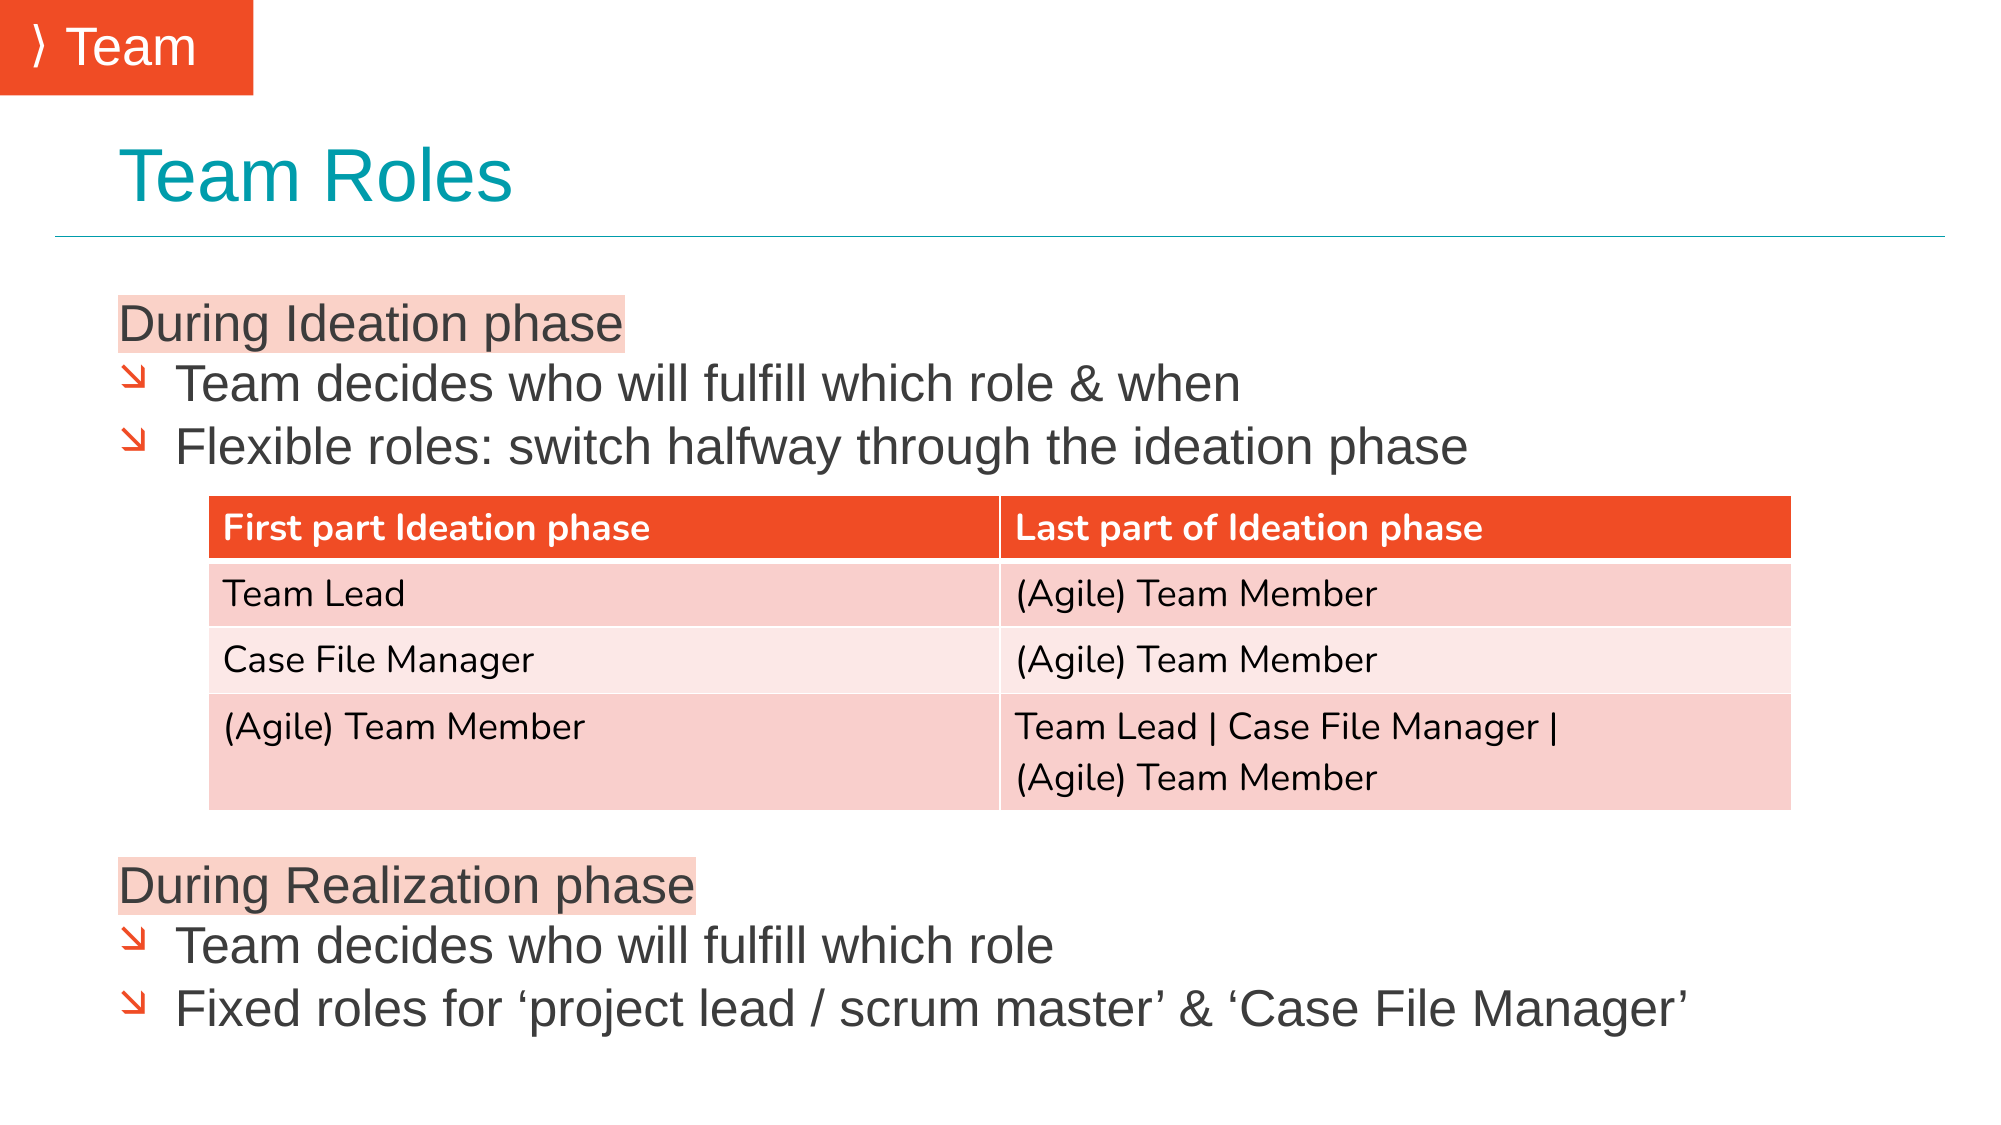

Team
# Team Roles
During Ideation phase
Team decides who will fulfill which role & when
Flexible roles: switch halfway through the ideation phase

During Realization phase
Team decides who will fulfill which role
Fixed roles for ‘project lead / scrum master’ & ‘Case File Manager’
| First part Ideation phase | Last part of Ideation phase |
| --- | --- |
| Team Lead | (Agile) Team Member |
| Case File Manager | (Agile) Team Member |
| (Agile) Team Member | Team Lead | Case File Manager | (Agile) Team Member |